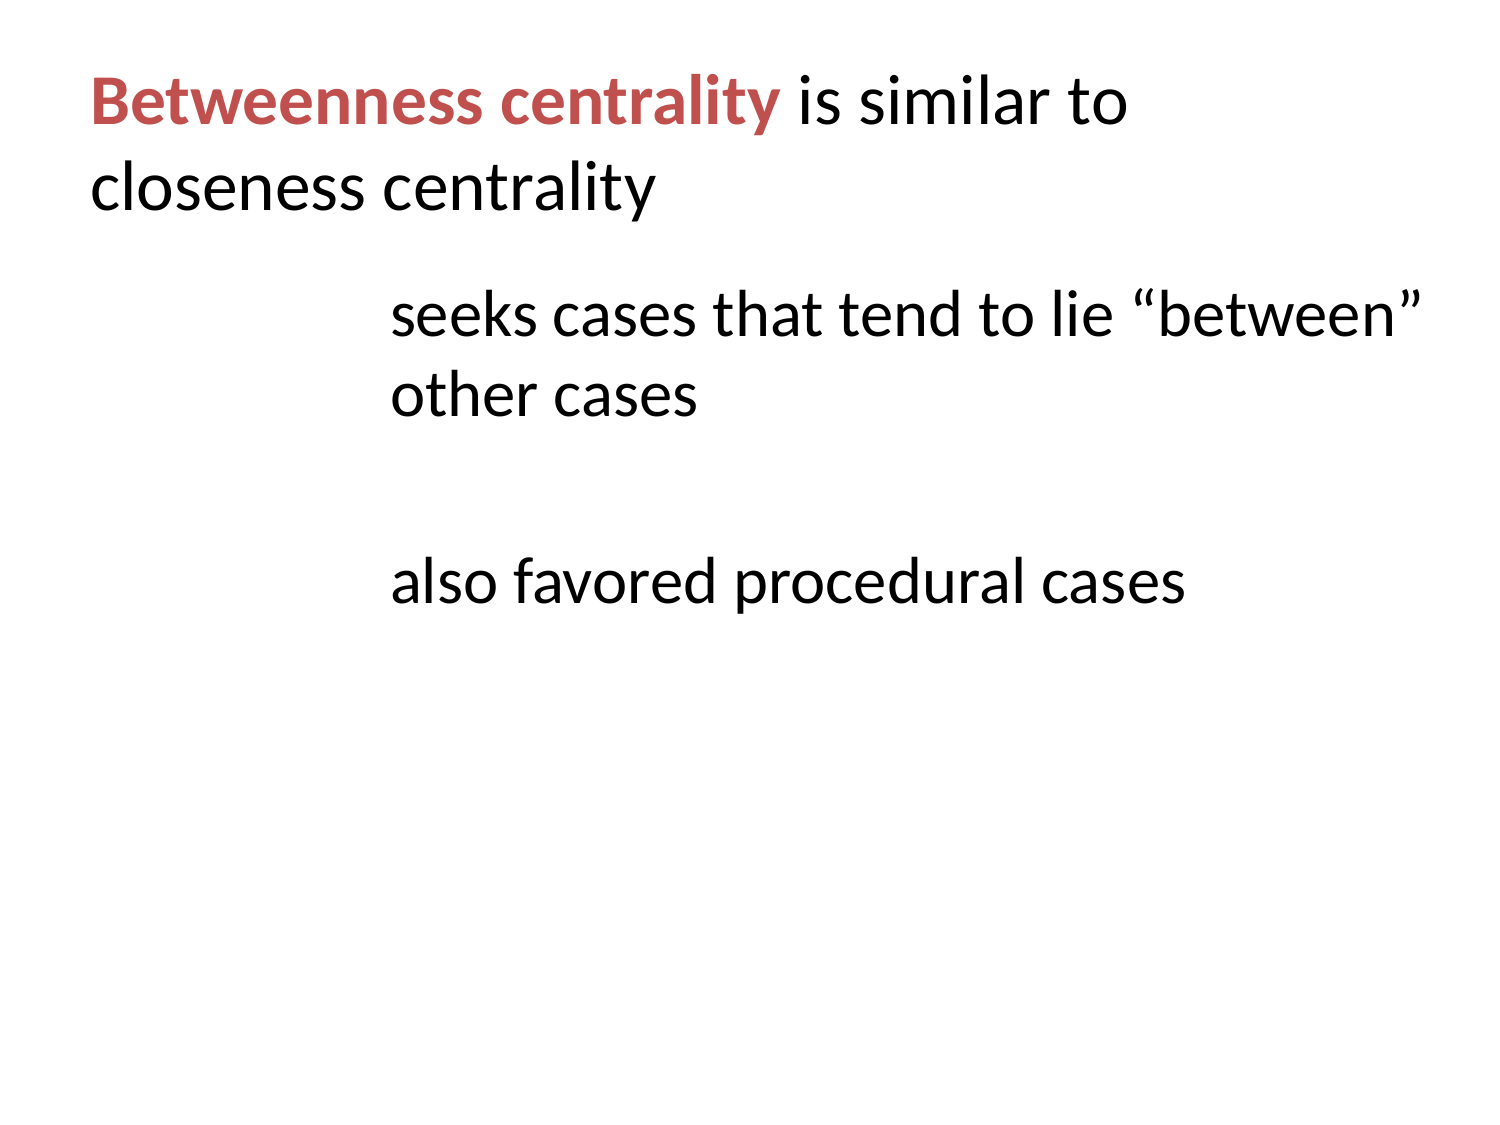

# Betweenness centrality is similar to closeness centrality
seeks cases that tend to lie “between” other cases

also favored procedural cases